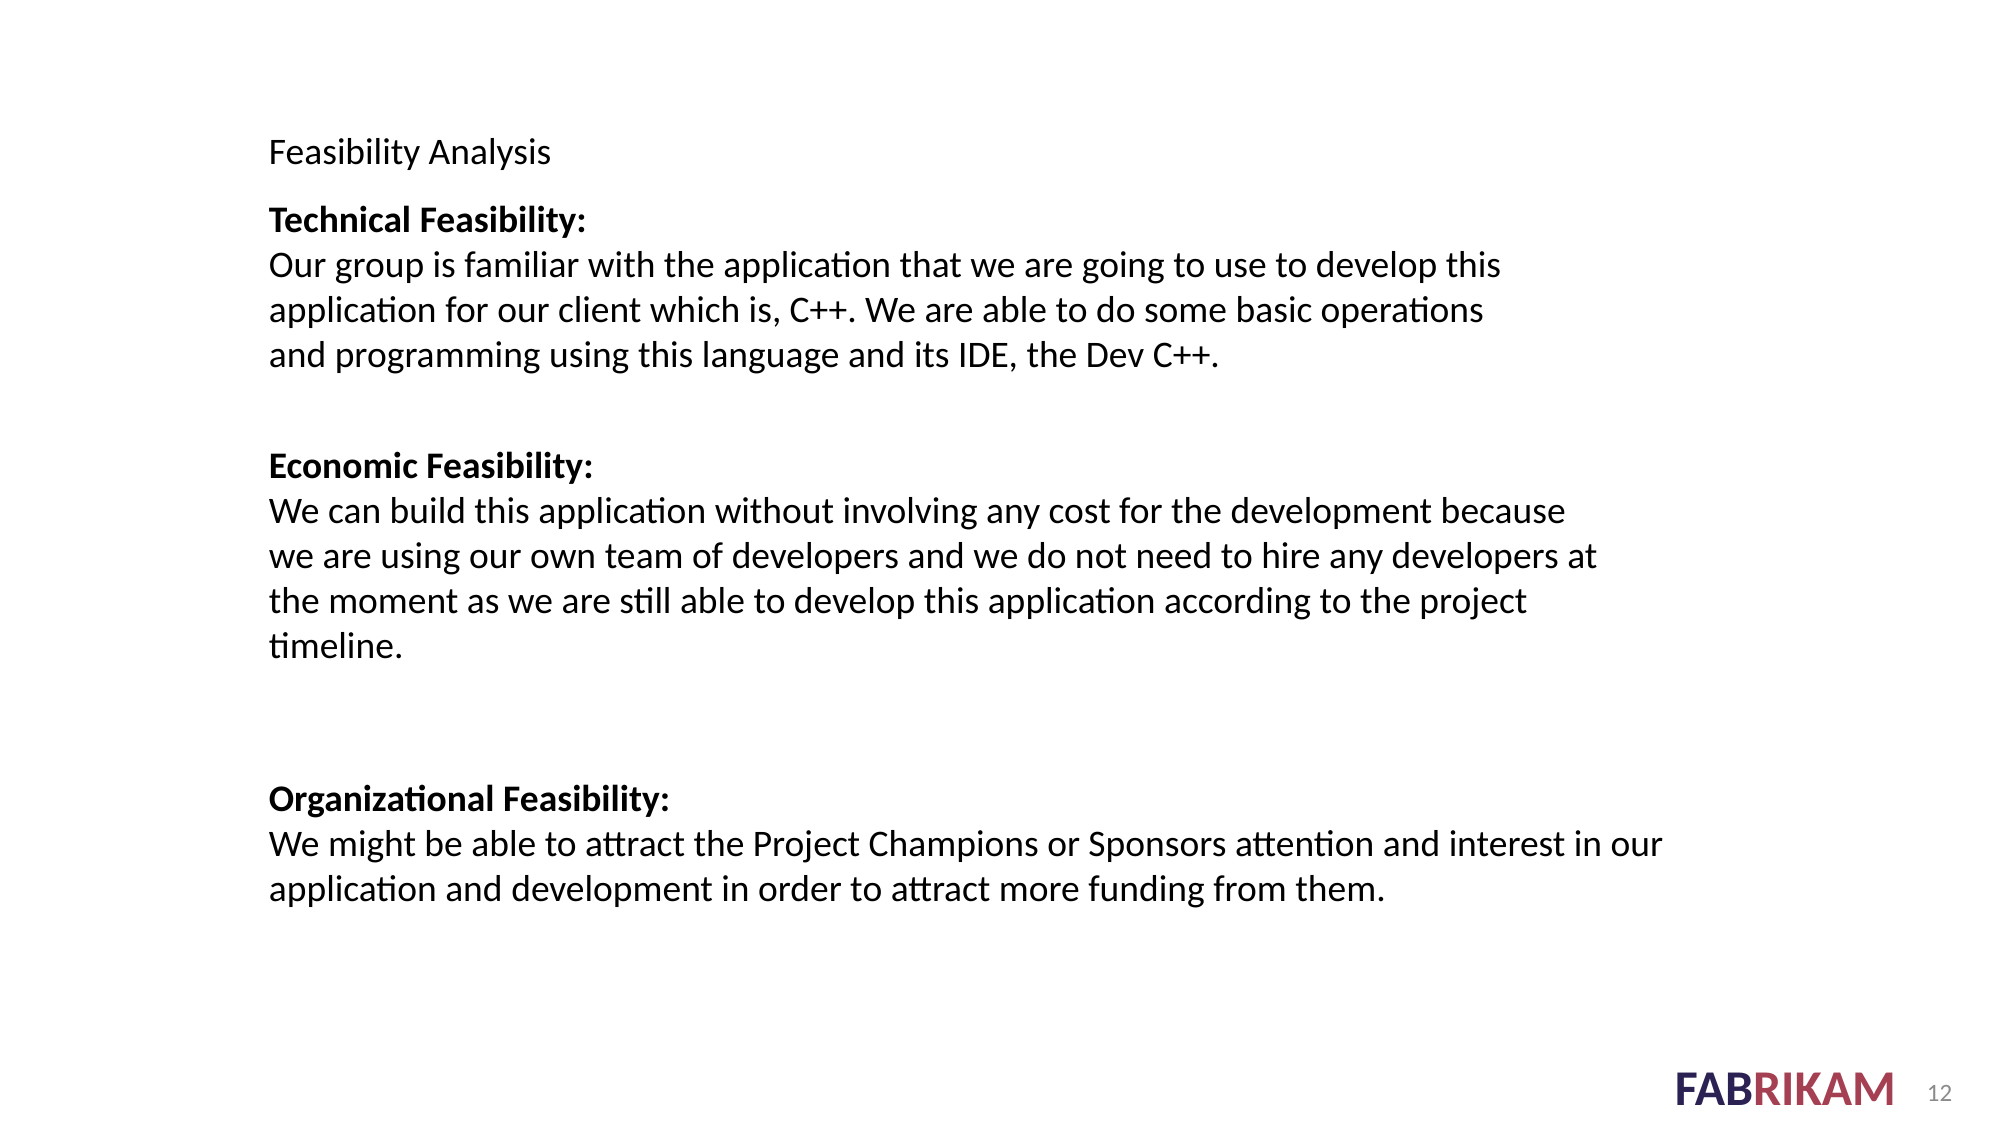

Feasibility Analysis

Technical Feasibility:
Our group is familiar with the application that we are going to use to develop this application for our client which is, C++. We are able to do some basic operations and programming using this language and its IDE, the Dev C++.

Economic Feasibility:
We can build this application without involving any cost for the development because we are using our own team of developers and we do not need to hire any developers at the moment as we are still able to develop this application according to the project timeline.

Organizational Feasibility:
We might be able to attract the Project Champions or Sponsors attention and interest in our application and development in order to attract more funding from them.

12